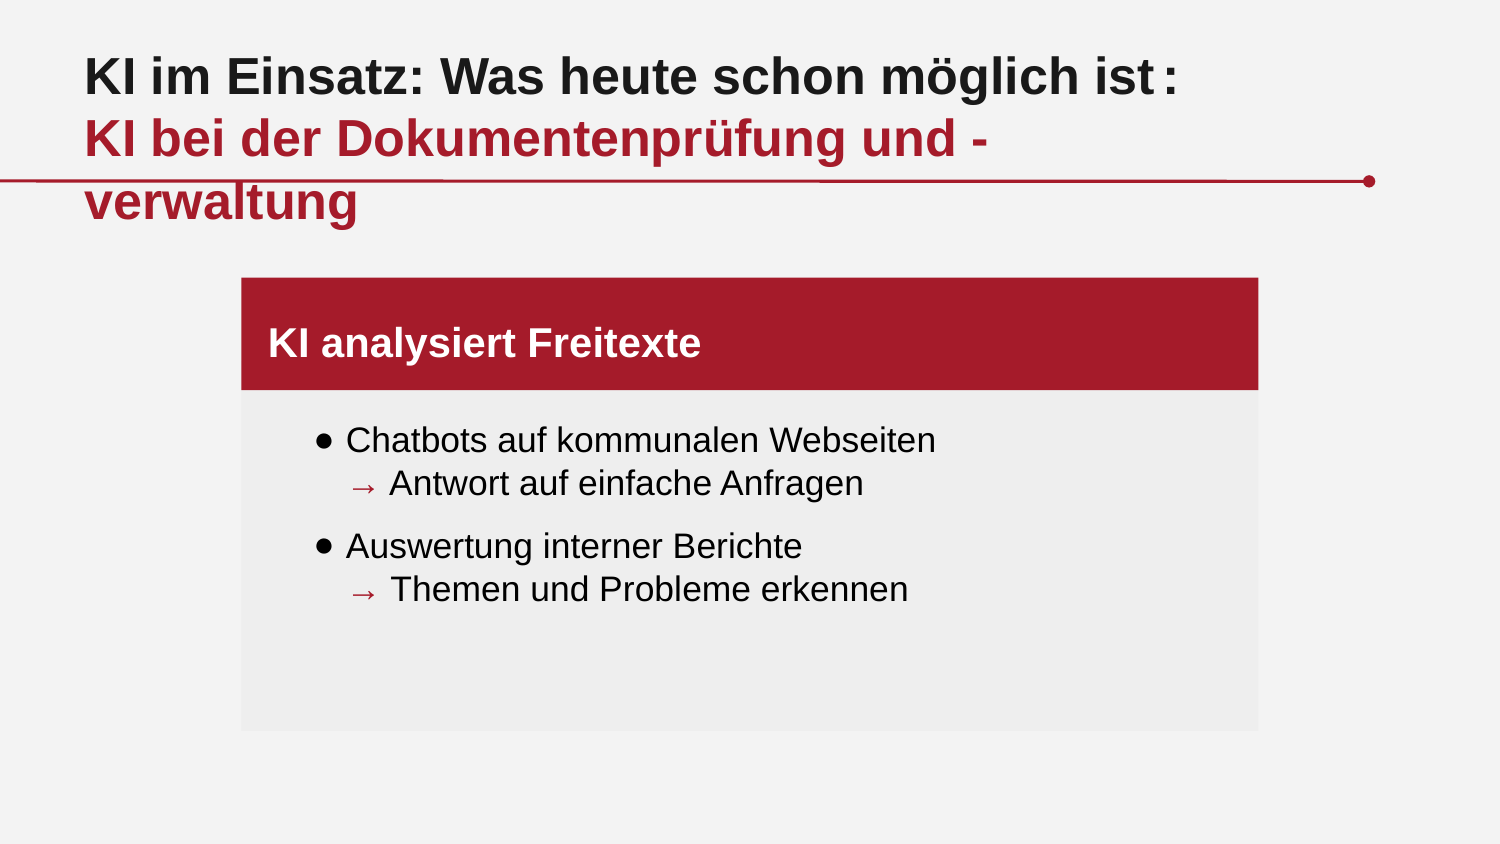

KI im Einsatz: Was heute schon möglich ist :

KI bei der Dokumentenprüfung und -verwaltung

 KI analysiert Freitexte
Chatbots auf kommunalen Webseiten
→ Antwort auf einfache Anfragen
Auswertung interner Berichte
→ Themen und Probleme erkennen